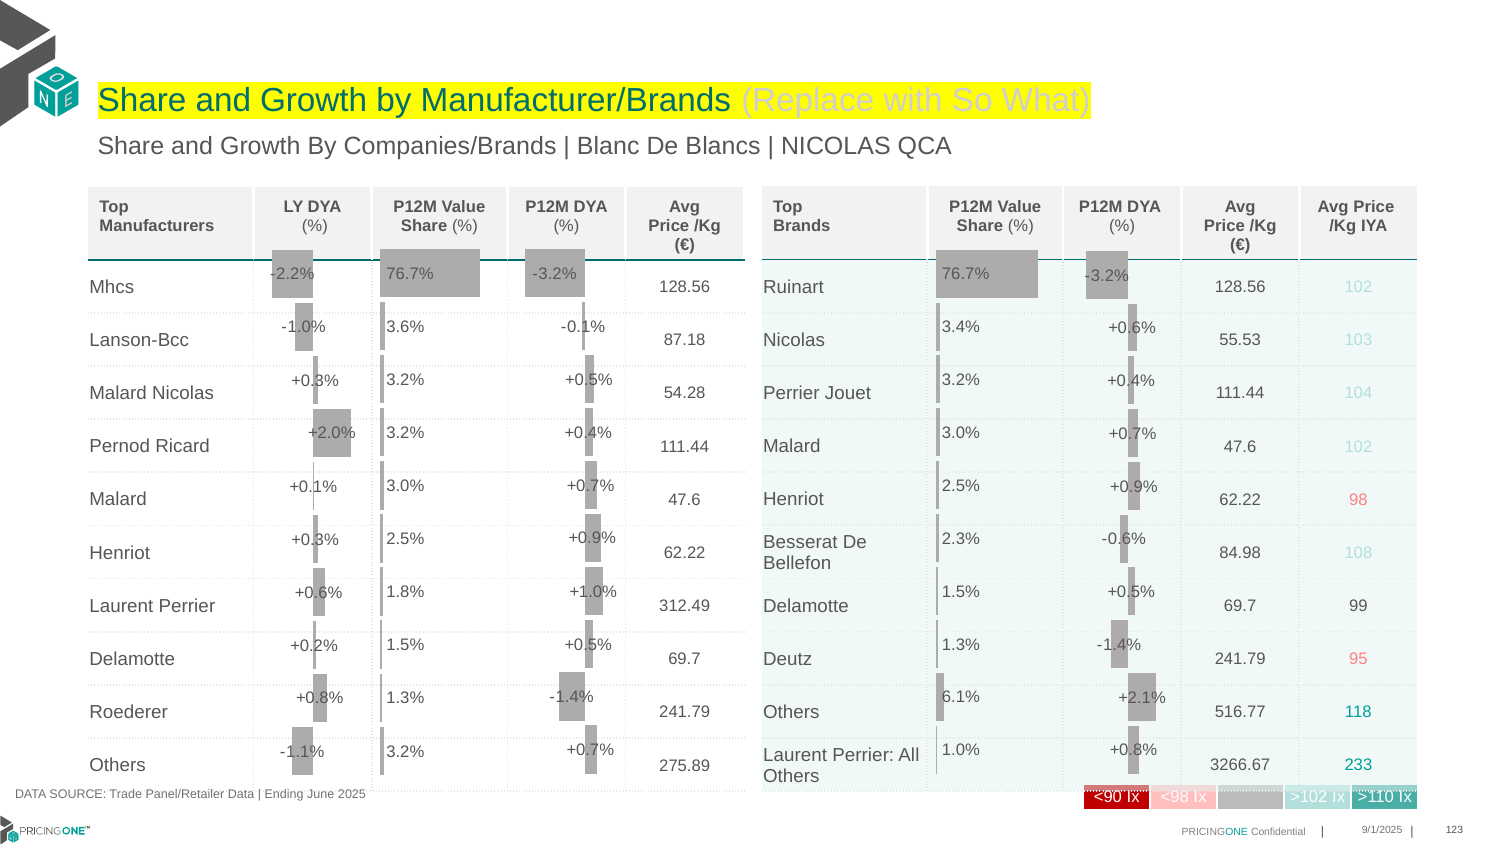

# Share and Growth by Manufacturer/Brands (Replace with So What)

Share and Growth By Companies/Brands | Blanc De Blancs | NICOLAS QCA
| Top Brands | P12M Value Share (%) | P12M DYA (%) | Avg Price /Kg (€) | Avg Price /Kg IYA |
| --- | --- | --- | --- | --- |
| Ruinart |  |  | 128.56 | 102 |
| Nicolas |  |  | 55.53 | 103 |
| Perrier Jouet |  |  | 111.44 | 104 |
| Malard |  |  | 47.6 | 102 |
| Henriot |  |  | 62.22 | 98 |
| Besserat De Bellefon |  |  | 84.98 | 108 |
| Delamotte |  |  | 69.7 | 99 |
| Deutz |  |  | 241.79 | 95 |
| Others |  |  | 516.77 | 118 |
| Laurent Perrier: All Others |  |  | 3266.67 | 233 |
| Top Manufacturers | LY DYA (%) | P12M Value Share (%) | P12M DYA (%) | Avg Price /Kg (€) |
| --- | --- | --- | --- | --- |
| Mhcs |  |  |  | 128.56 |
| Lanson-Bcc |  |  |  | 87.18 |
| Malard Nicolas |  |  |  | 54.28 |
| Pernod Ricard |  |  |  | 111.44 |
| Malard |  |  |  | 47.6 |
| Henriot |  |  |  | 62.22 |
| Laurent Perrier |  |  |  | 312.49 |
| Delamotte |  |  |  | 69.7 |
| Roederer |  |  |  | 241.79 |
| Others |  |  |  | 275.89 |

### Chart

| Category | Share DYA P12M |
|---|---|
|  | -0.032020254443899 |

### Chart

| Category | Value Share P12M |
|---|---|
|  | 0.7671889677822283 |

### Chart

| Category | Share DYA LY |
|---|---|
|  | -0.021765249912234386 |

### Chart

| Category | Value Share |
|---|---|
|  | 0.7671889677822283 |

### Chart

| Category | Share DYA |
|---|---|
|  | -0.032020254443899 |
DATA SOURCE: Trade Panel/Retailer Data | Ending June 2025
| <90 Ix | <98 Ix |  | >102 Ix | >110 Ix |
| --- | --- | --- | --- | --- |

9/1/2025
123